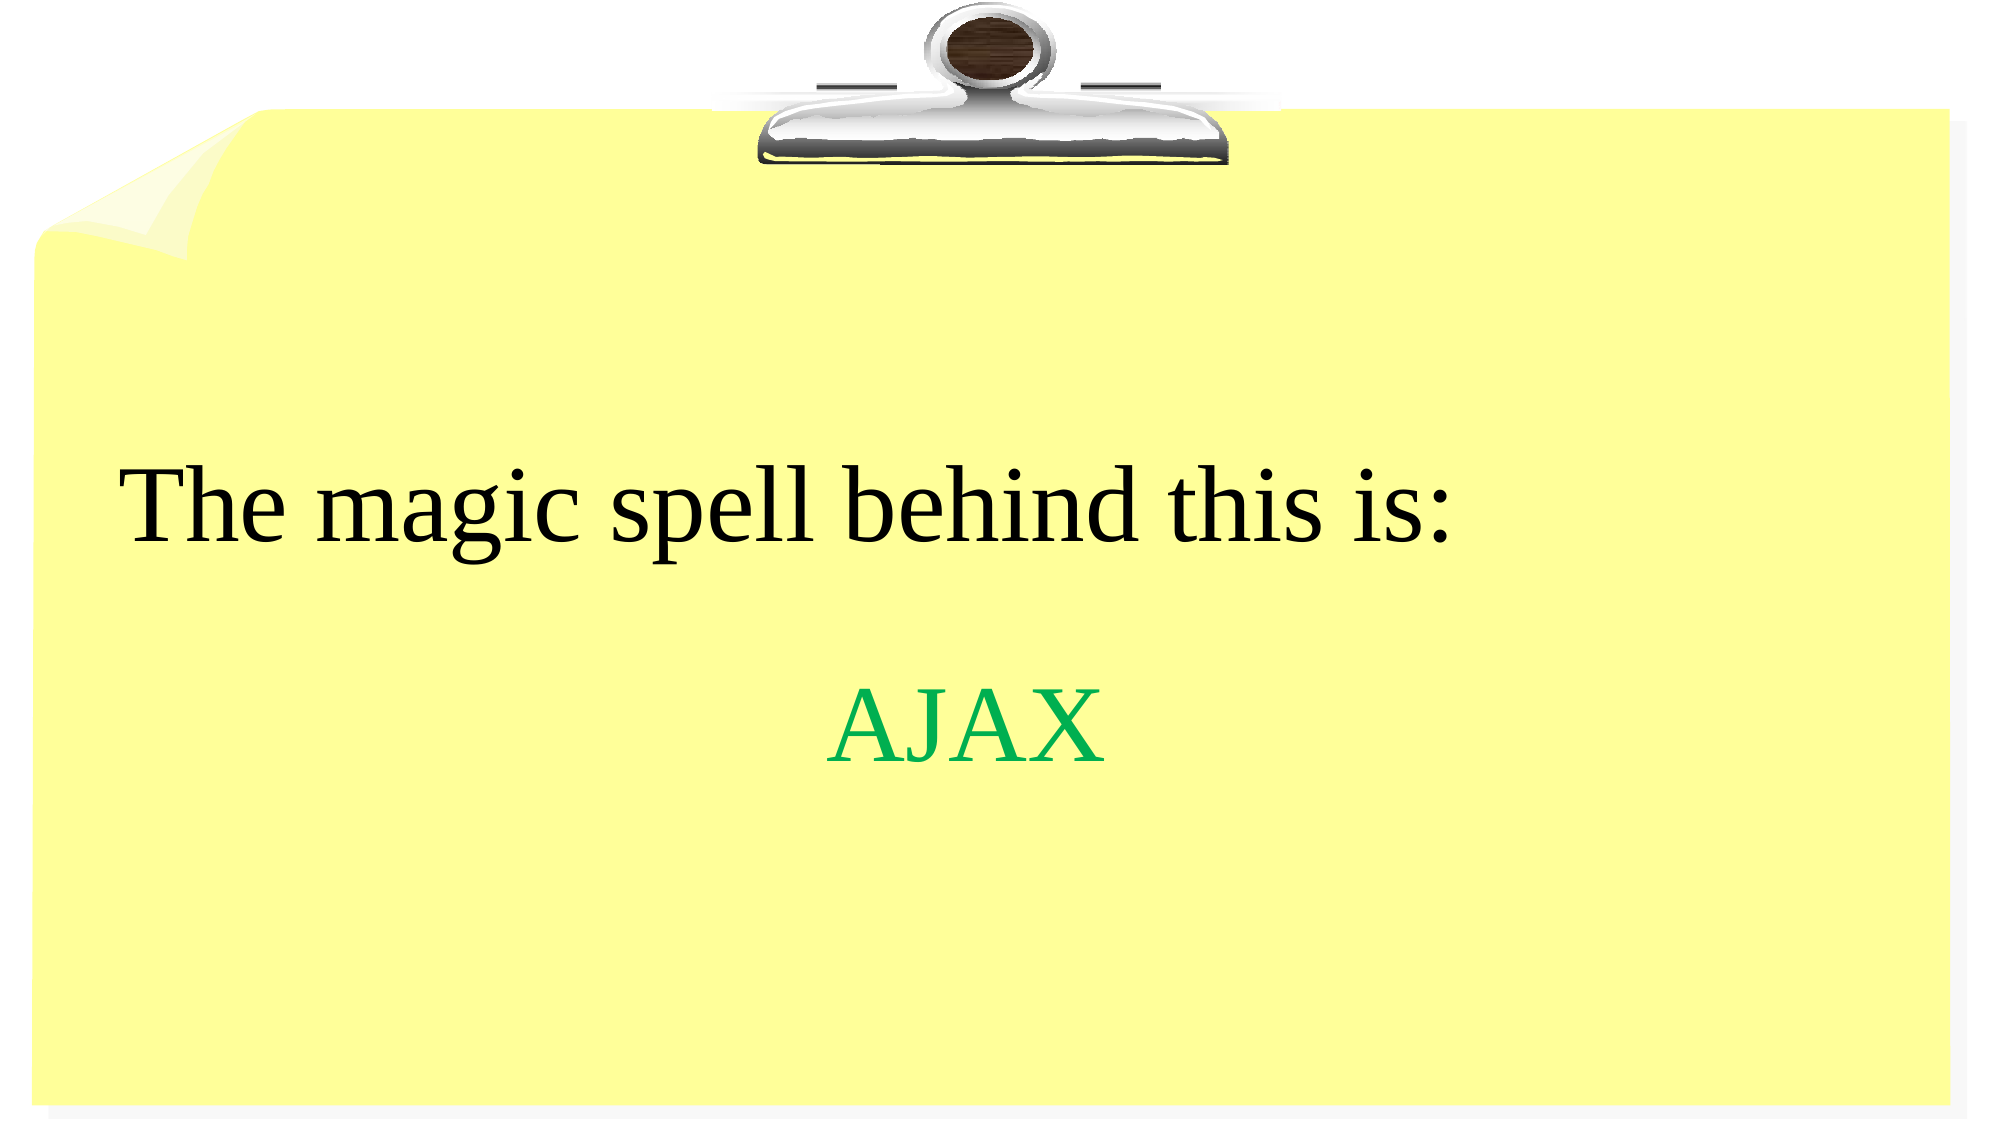

The magic spell behind this is:
AJAX